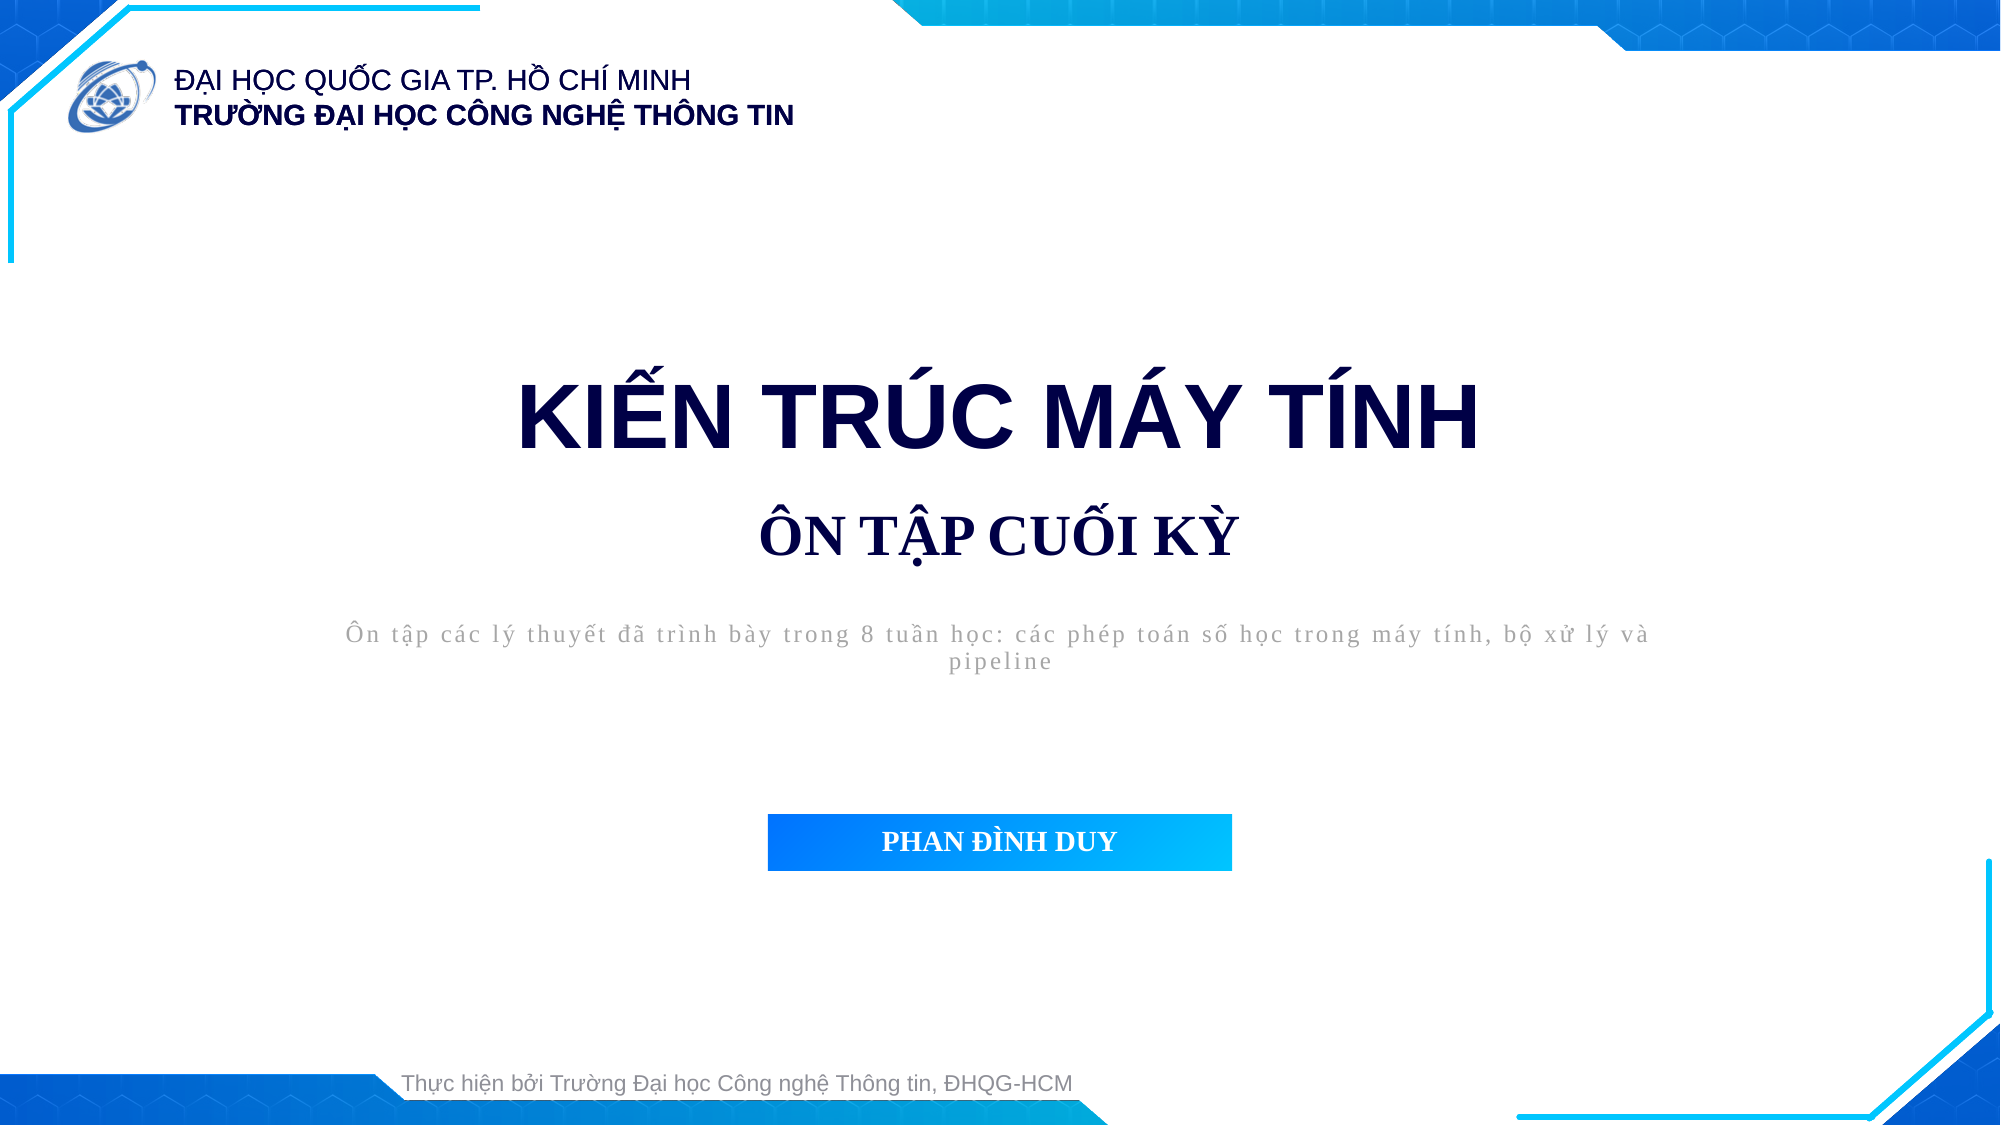

KIẾN TRÚC MÁY TÍNH
ÔN TẬP CUỐI KỲ
Ôn tập các lý thuyết đã trình bày trong 8 tuần học: các phép toán số học trong máy tính, bộ xử lý và pipeline
PHAN ĐÌNH DUY
Thực hiện bởi Trường Đại học Công nghệ Thông tin, ĐHQG-HCM
1